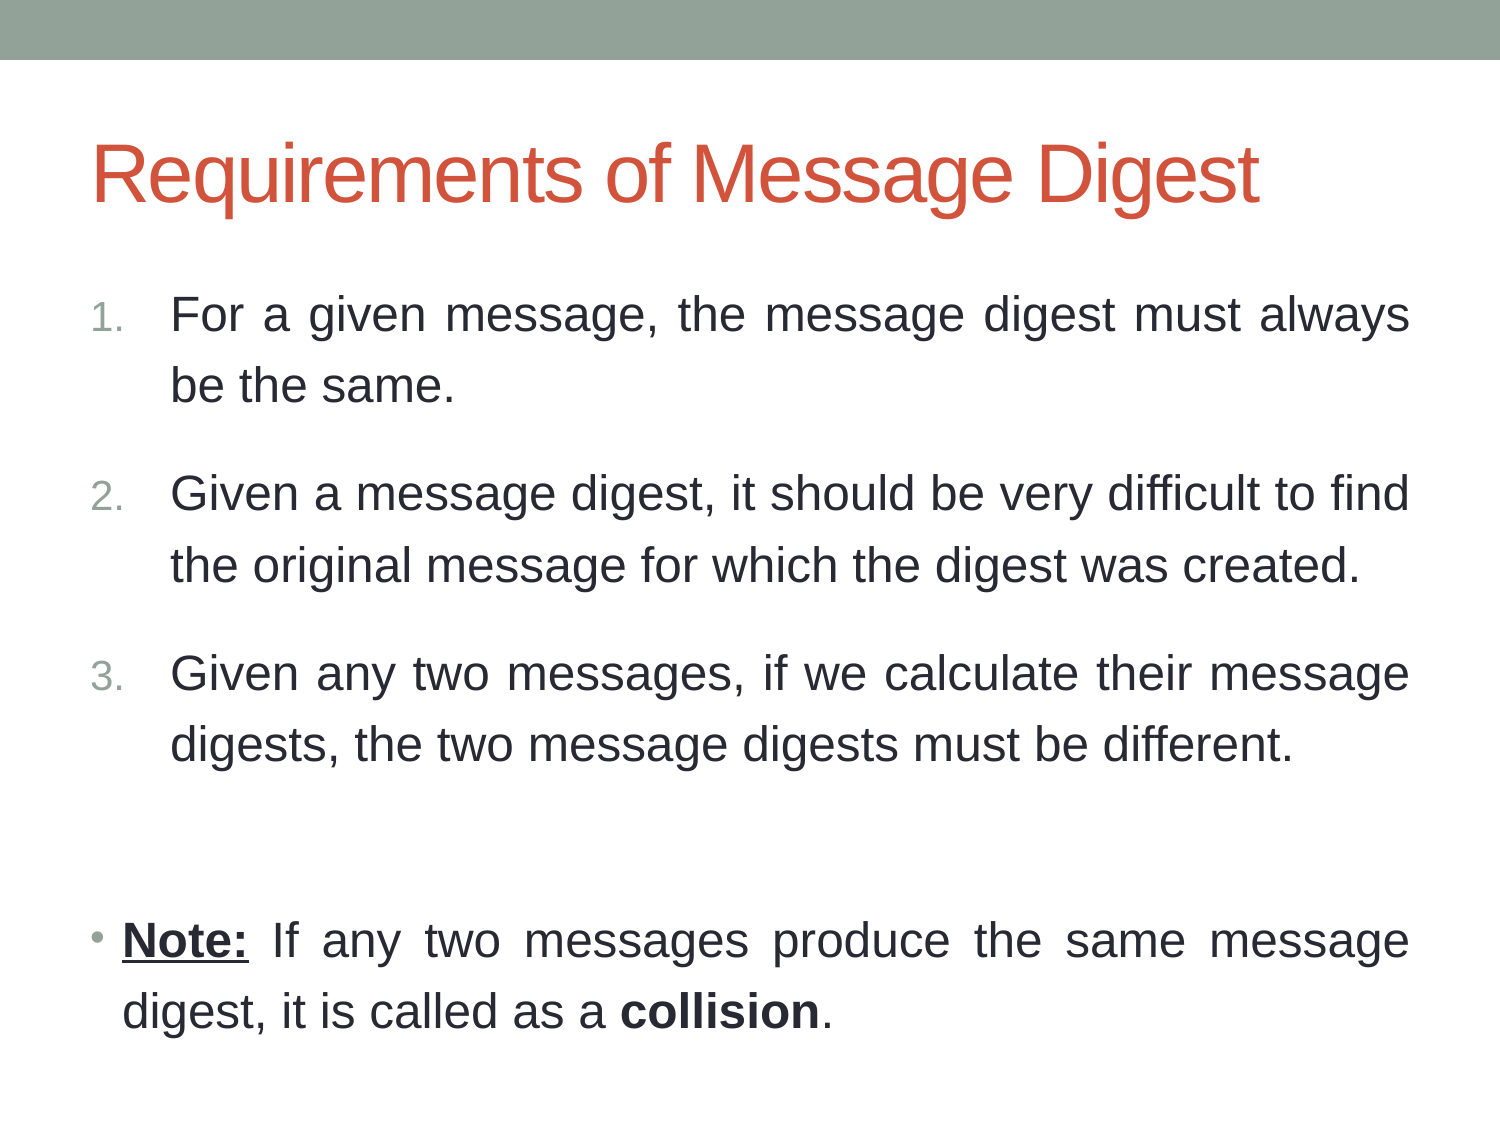

# Requirements of Message Digest
For a given message, the message digest must always be the same.

Given a message digest, it should be very difficult to find the original message for which the digest was created.

Given any two messages, if we calculate their message digests, the two message digests must be different.

Note: If any two messages produce the same message digest, it is called as a collision.